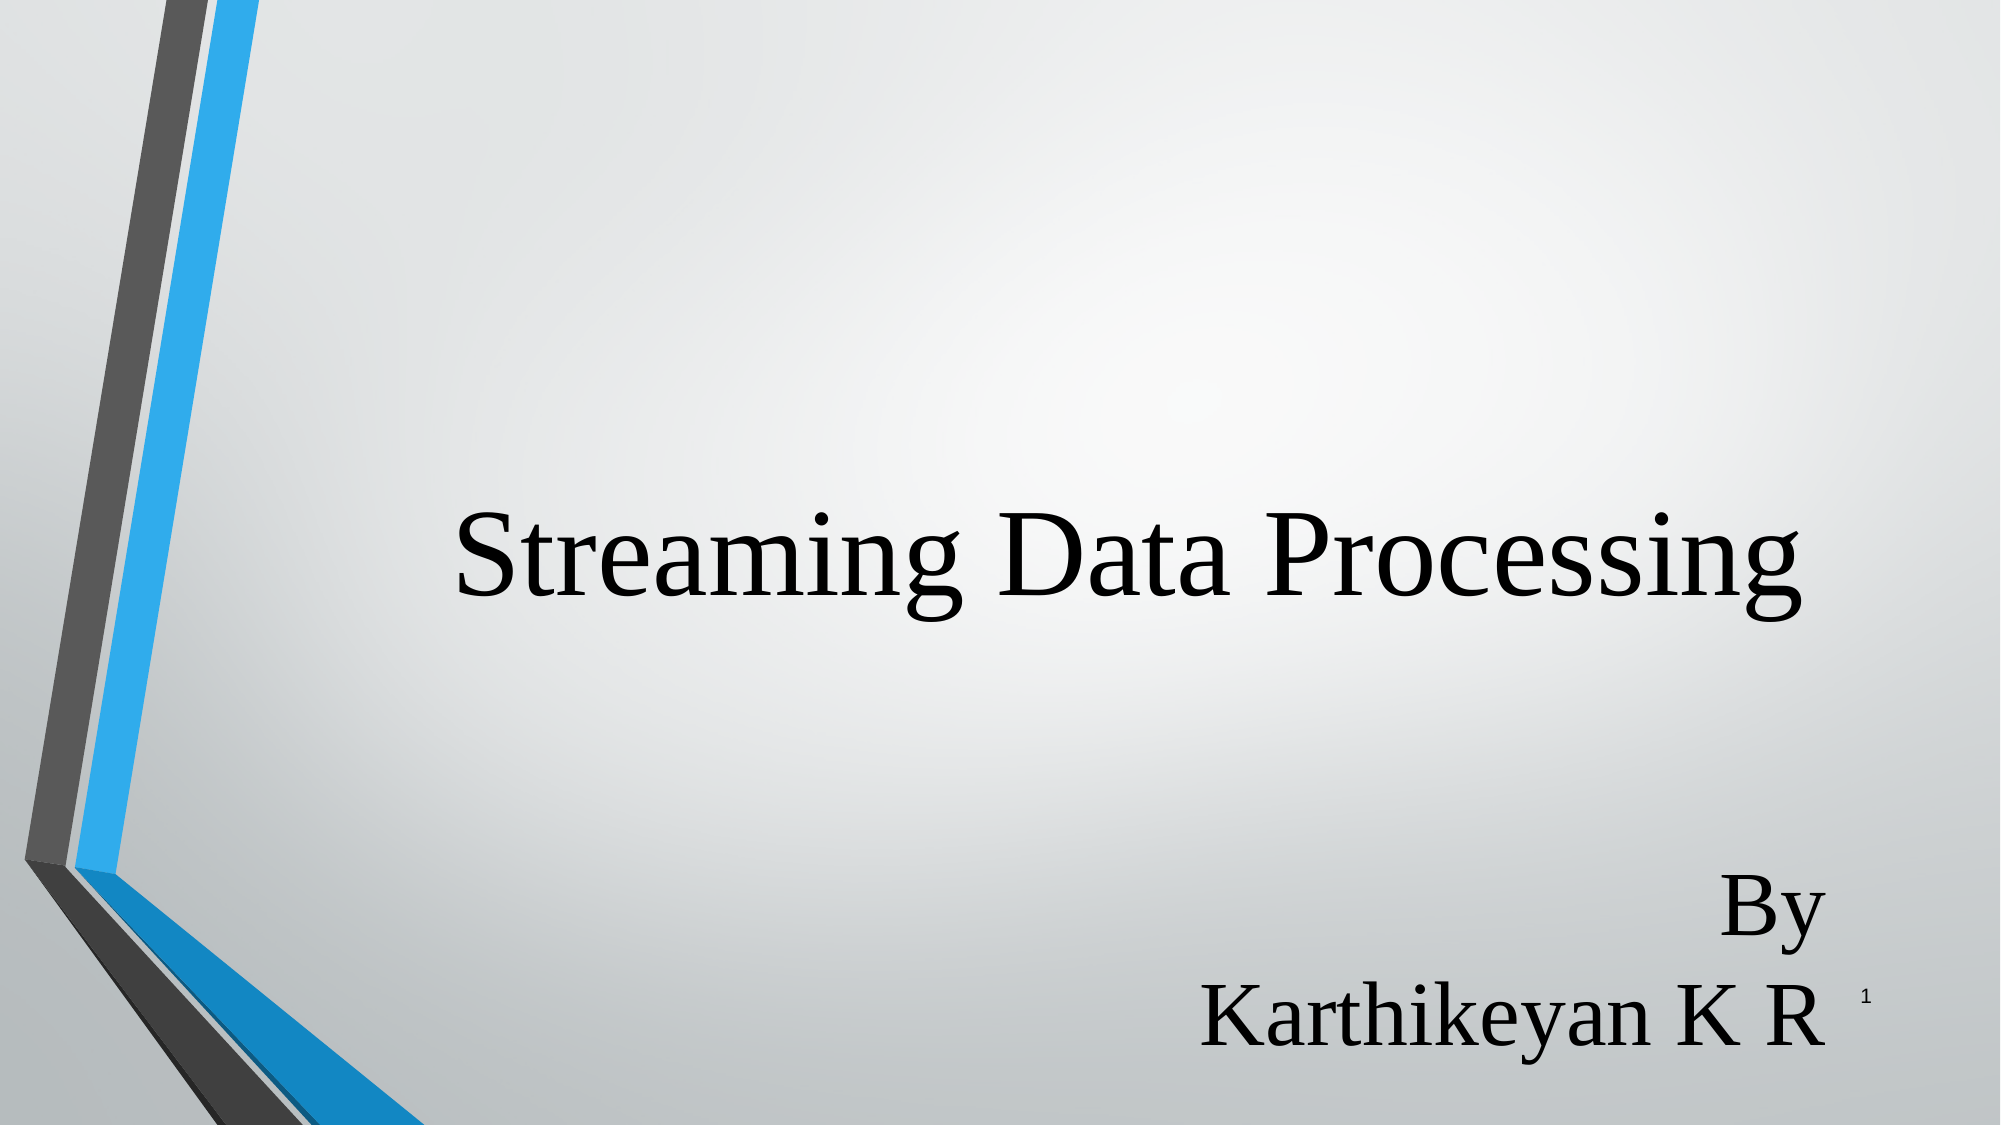

# Streaming Data Processing
By
Karthikeyan K R
1